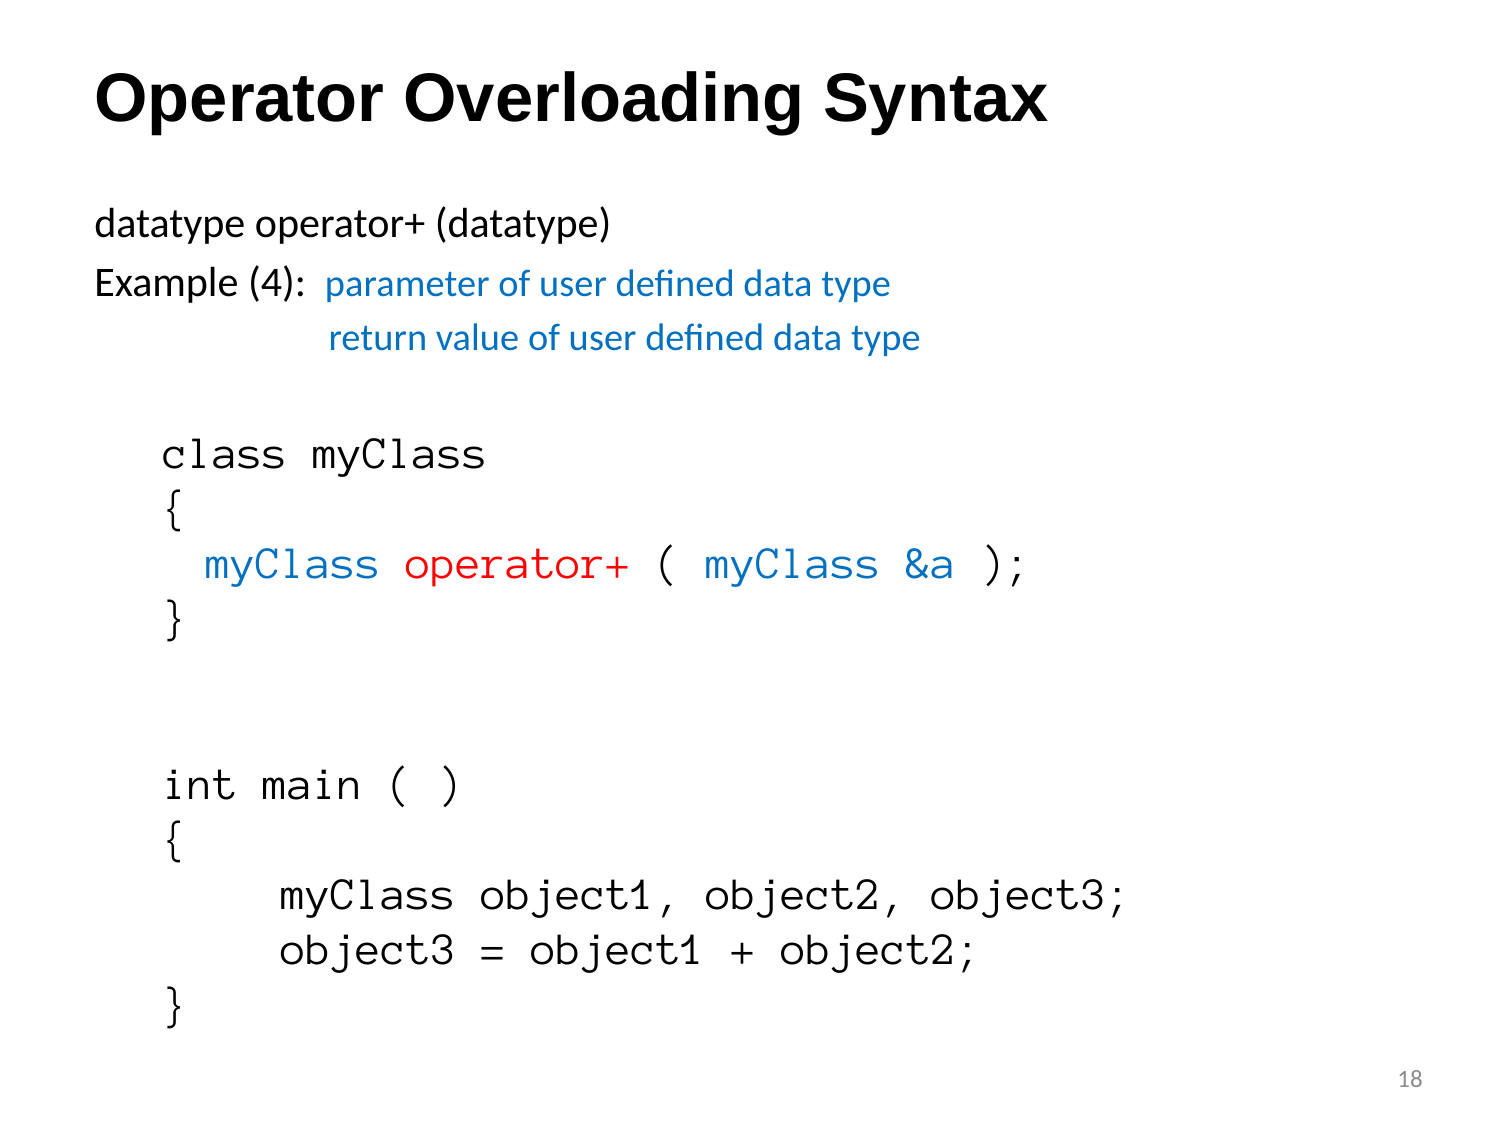

# Operator Overloading Syntax
datatype operator+ (datatype)
Example (4):  parameter of user defined data type
		           return value of user defined data type

class myClass
{
		myClass operator+ ( myClass &a );
}

int main ( )
{
		   myClass object1, object2, object3;
		   object3 = object1 + object2;
}
18